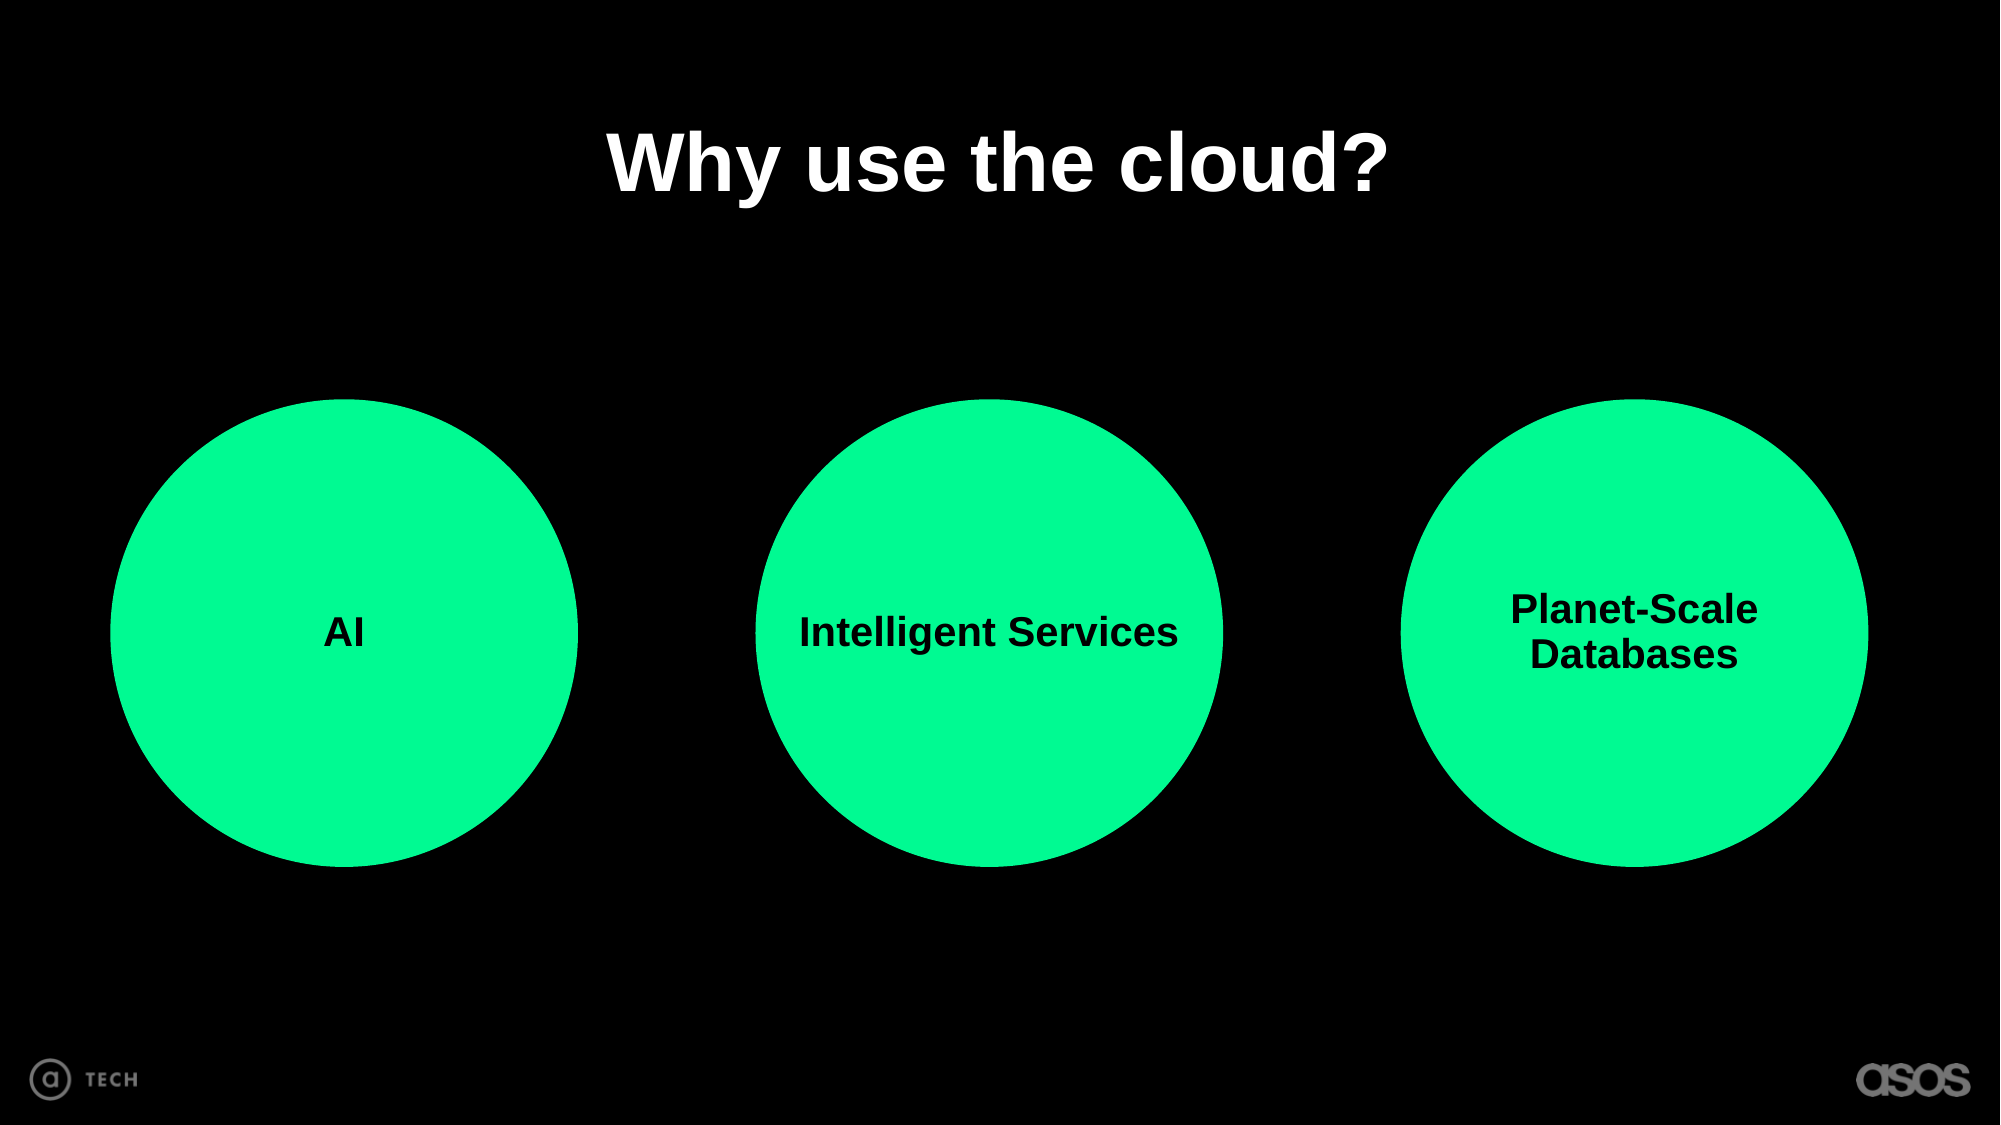

Why use the cloud?
AI
Intelligent Services
Planet-Scale Databases